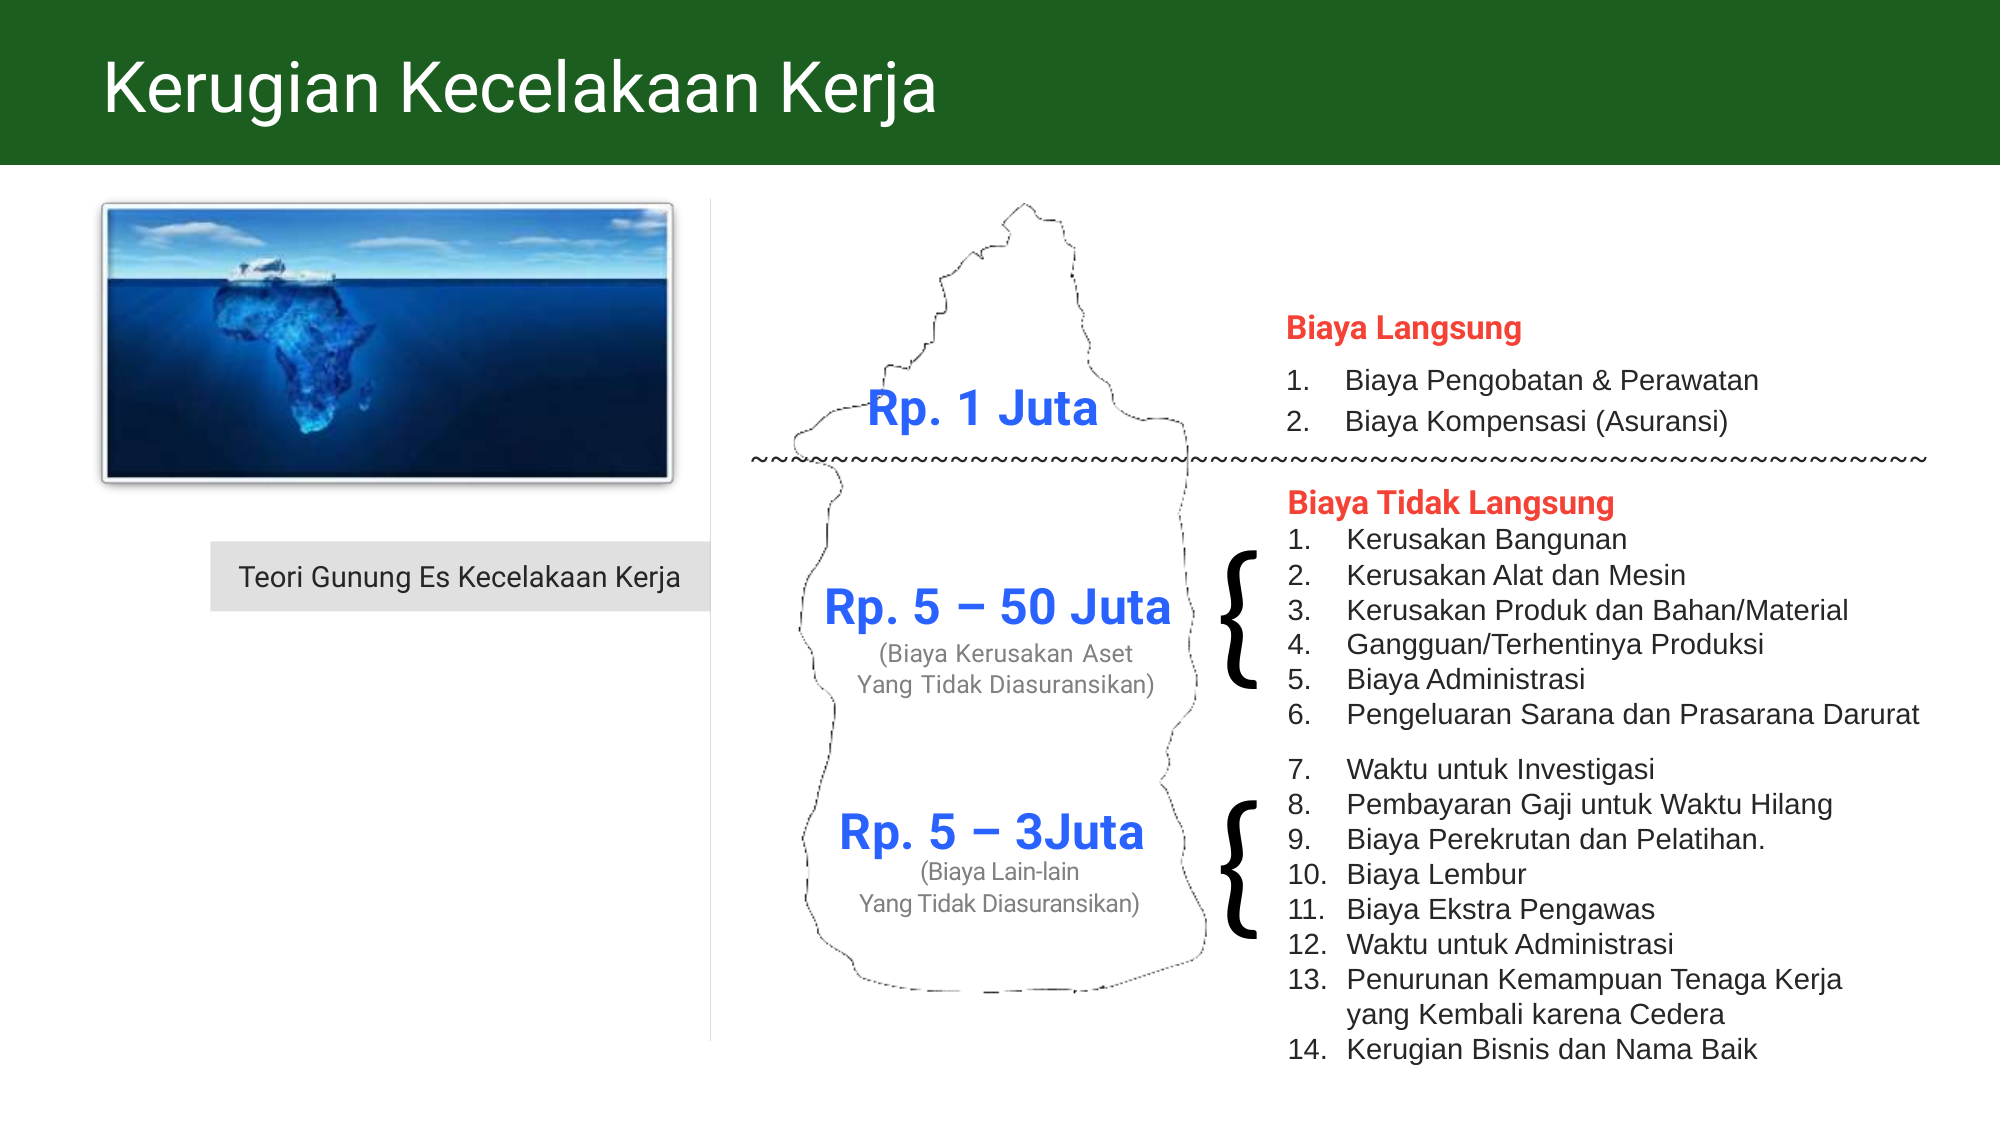

# Kerugian Kecelakaan Kerja

Biaya Langsung
Biaya Pengobatan & Perawatan
Biaya Kompensasi (Asuransi)
Rp. 1 Juta
~~~~~~~~~~~~~~~~~~~~~~~~~~~~~~~~~~~~~~~~~~~~~~~~~~~~~~~~~~~
Biaya Tidak Langsung
Kerusakan Bangunan
Kerusakan Alat dan Mesin
Kerusakan Produk dan Bahan/Material
Gangguan/Terhentinya Produksi
Biaya Administrasi
Pengeluaran Sarana dan Prasarana Darurat
{
{
Teori Gunung Es Kecelakaan Kerja
Rp. 5 – 50 Juta
(Biaya Kerusakan Aset
Yang Tidak Diasuransikan)
Waktu untuk Investigasi
Pembayaran Gaji untuk Waktu Hilang
Biaya Perekrutan dan Pelatihan.
Biaya Lembur
Biaya Ekstra Pengawas
Waktu untuk Administrasi
Penurunan Kemampuan Tenaga Kerja yang Kembali karena Cedera
Kerugian Bisnis dan Nama Baik
Rp. 5 – 3Juta
(Biaya Lain-lain
Yang Tidak Diasuransikan)